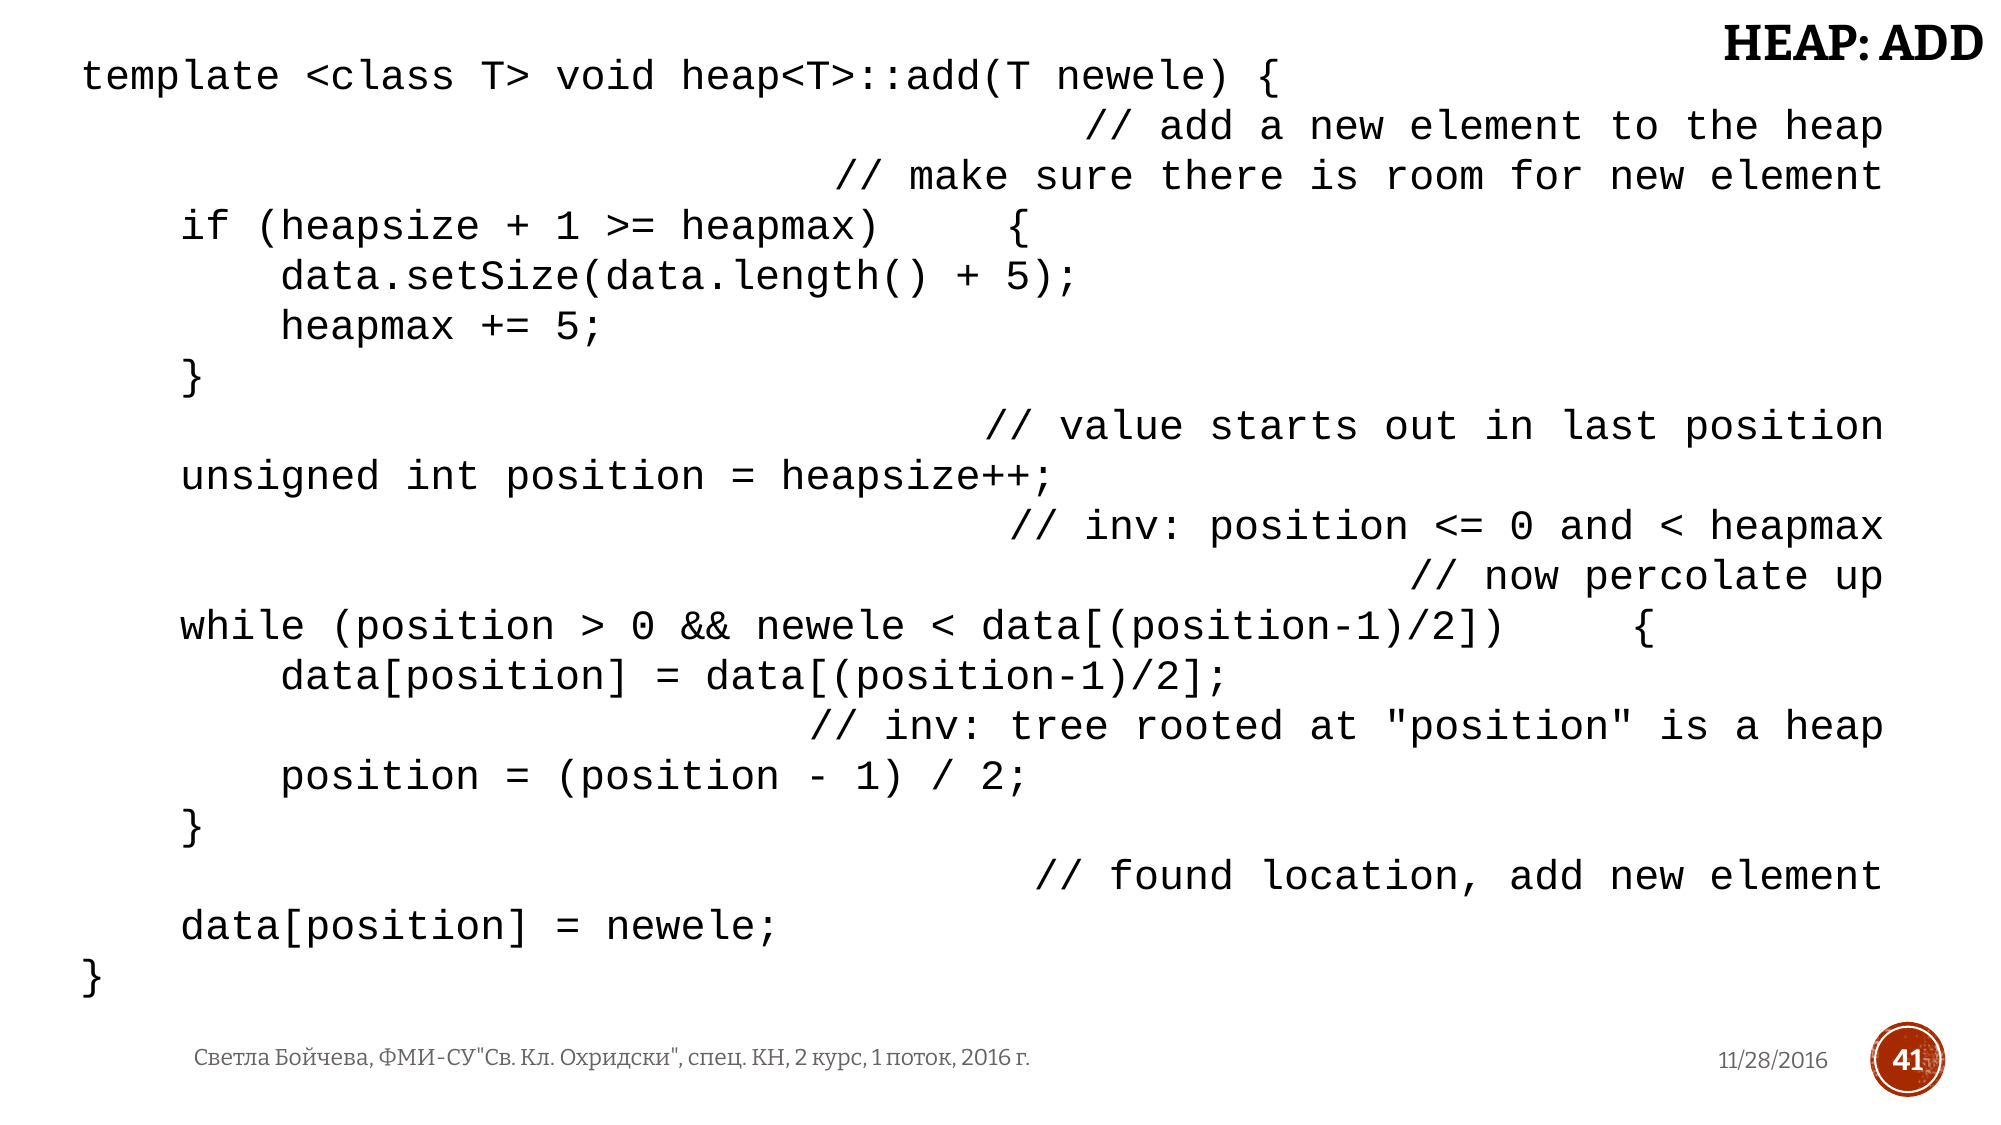

# Heap: add
template <class T> void heap<T>::add(T newele) {
    // add a new element to the heap
    // make sure there is room for new element
    if (heapsize + 1 >= heapmax)     {
        data.setSize(data.length() + 5);
        heapmax += 5;
    }
    // value starts out in last position
    unsigned int position = heapsize++;
    // inv: position <= 0 and < heapmax
    // now percolate up
    while (position > 0 && newele < data[(position-1)/2])     {
        data[position] = data[(position-1)/2];
        // inv: tree rooted at "position" is a heap
        position = (position - 1) / 2;
    }
    // found location, add new element
    data[position] = newele;
}
Светла Бойчева, ФМИ-СУ"Св. Кл. Охридски", спец. КН, 2 курс, 1 поток, 2016 г.
11/28/2016
41